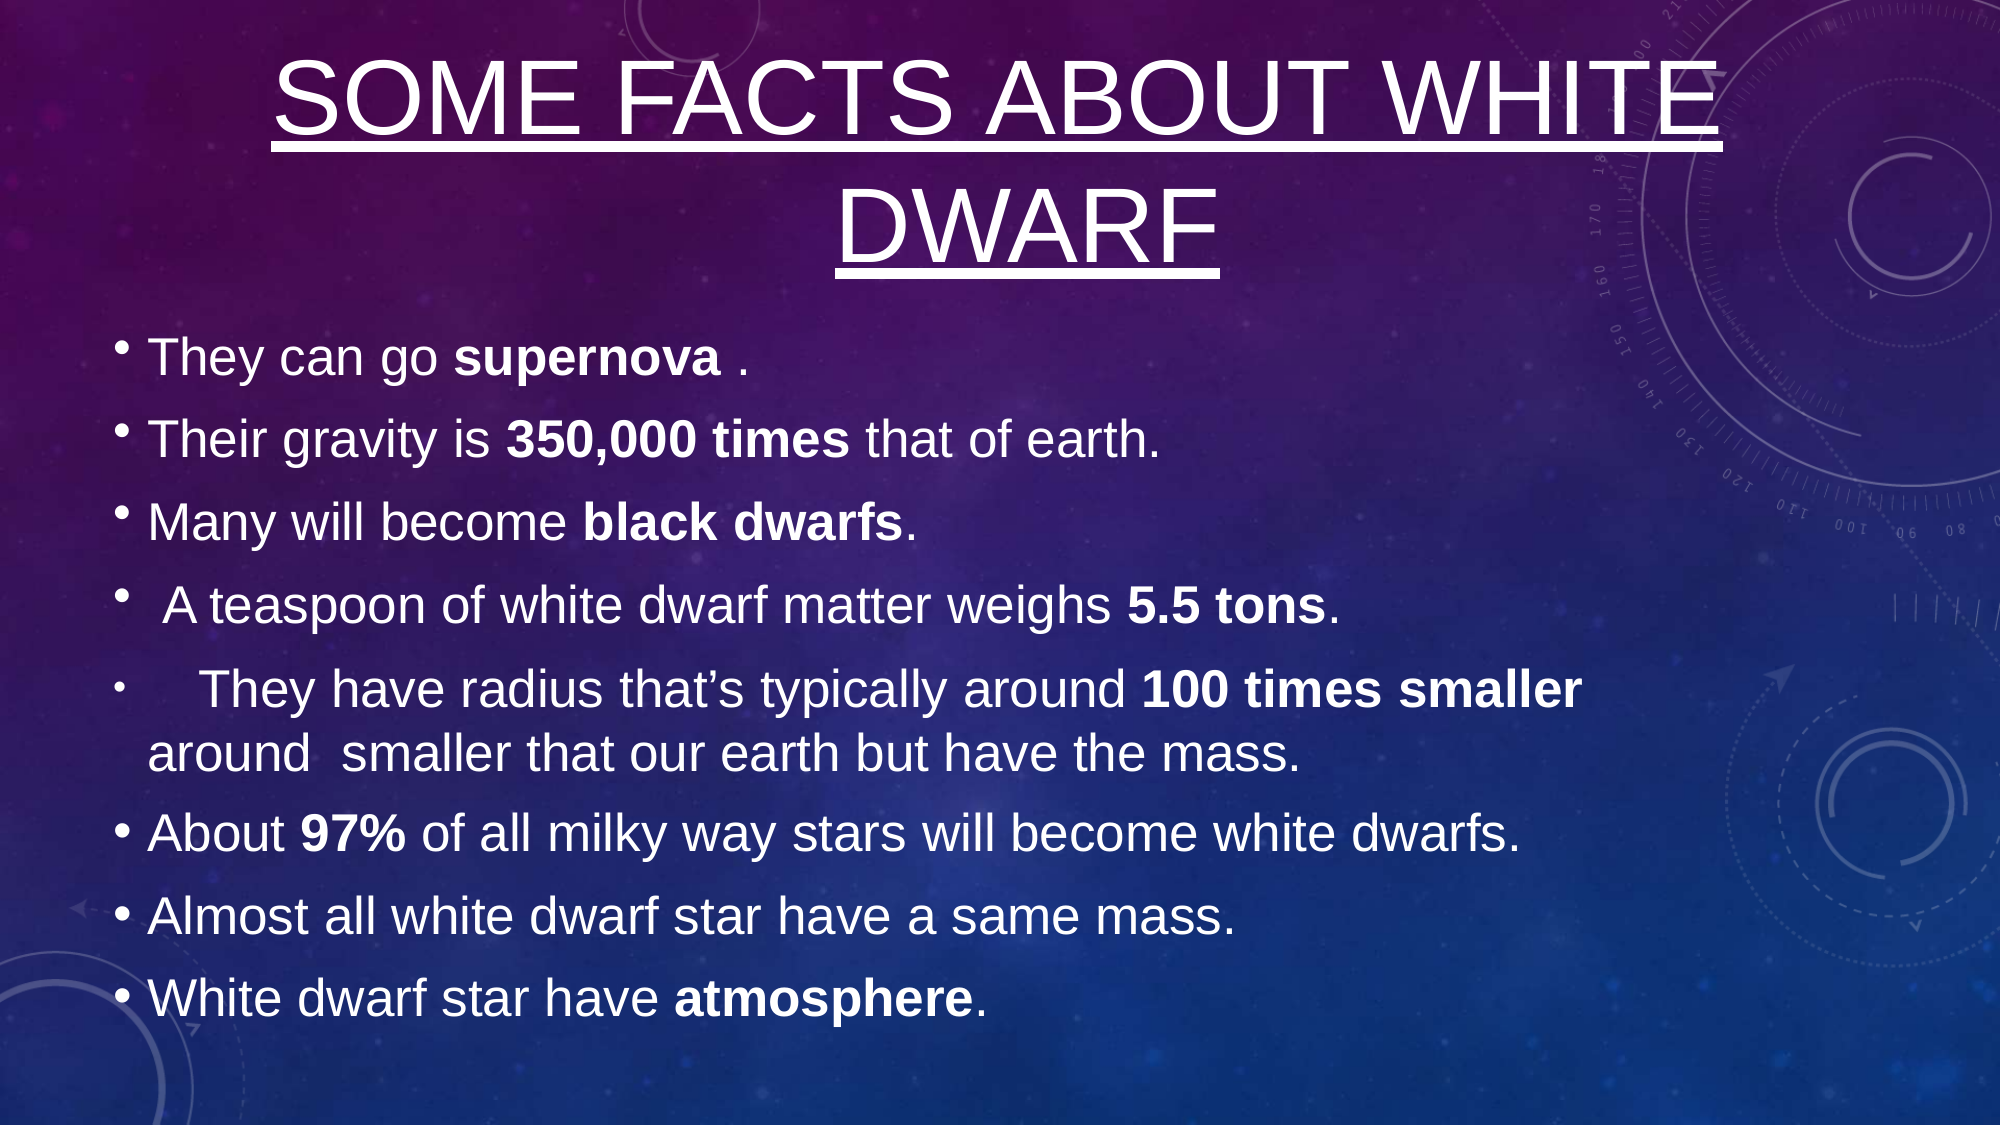

# SOME FACTS ABOUT WHITE  DWARF
They can go supernova .
Their gravity is 350,000 times that of earth.
Many will become black dwarfs.
A teaspoon of white dwarf matter weighs 5.5 tons.
	They have radius that’s typically around 100 times smaller around  smaller that our earth but have the mass.
About 97% of all milky way stars will become white dwarfs.
Almost all white dwarf star have a same mass.
White dwarf star have atmosphere.